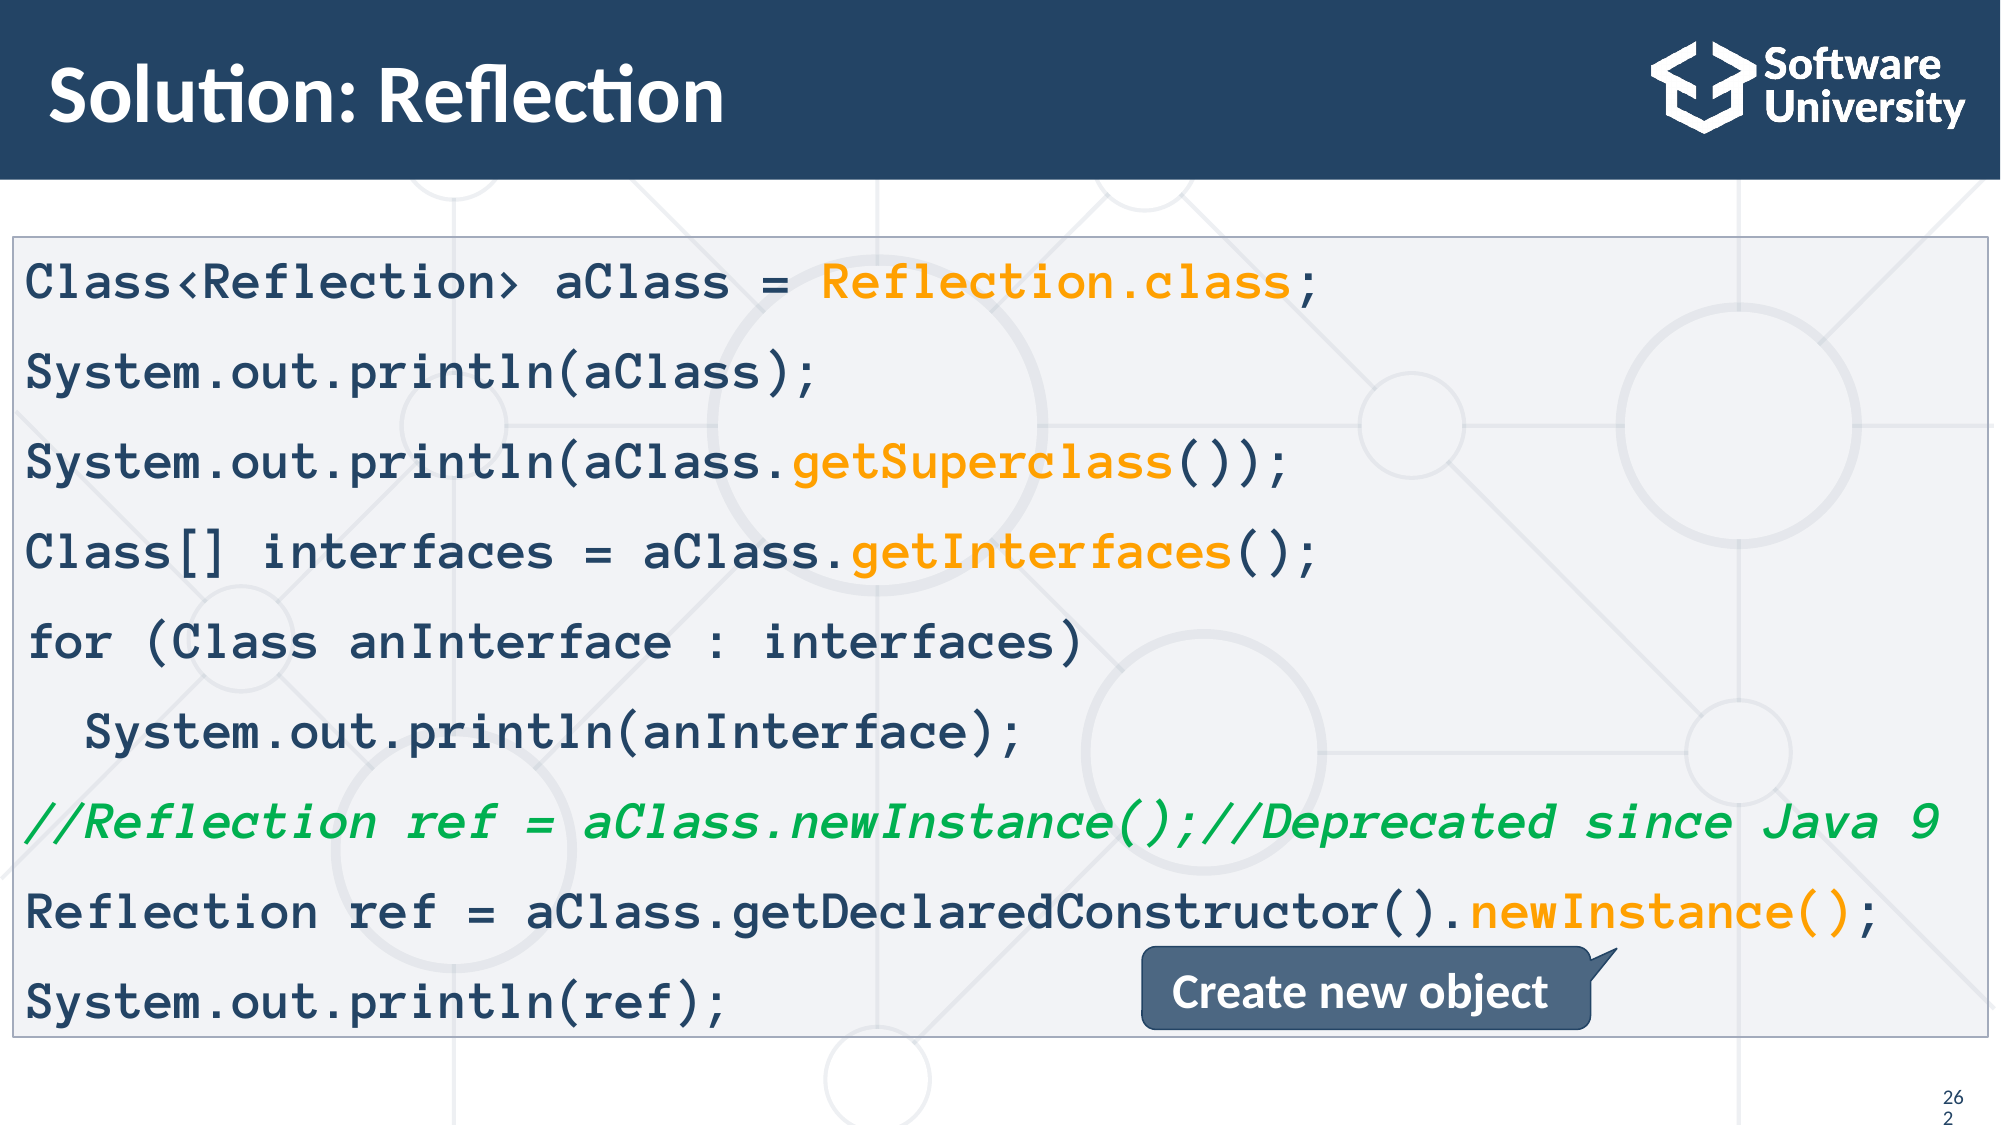

# Solution: Reflection
Class<Reflection> aClass = Reflection.class;
System.out.println(aClass);
System.out.println(aClass.getSuperclass());
Class[] interfaces = aClass.getInterfaces();
for (Class anInterface : interfaces)
  System.out.println(anInterface);
//Reflection ref = aClass.newInstance();//Deprecated since Java 9
Reflection ref = aClass.getDeclaredConstructor().newInstance();
System.out.println(ref);
Create new object
262